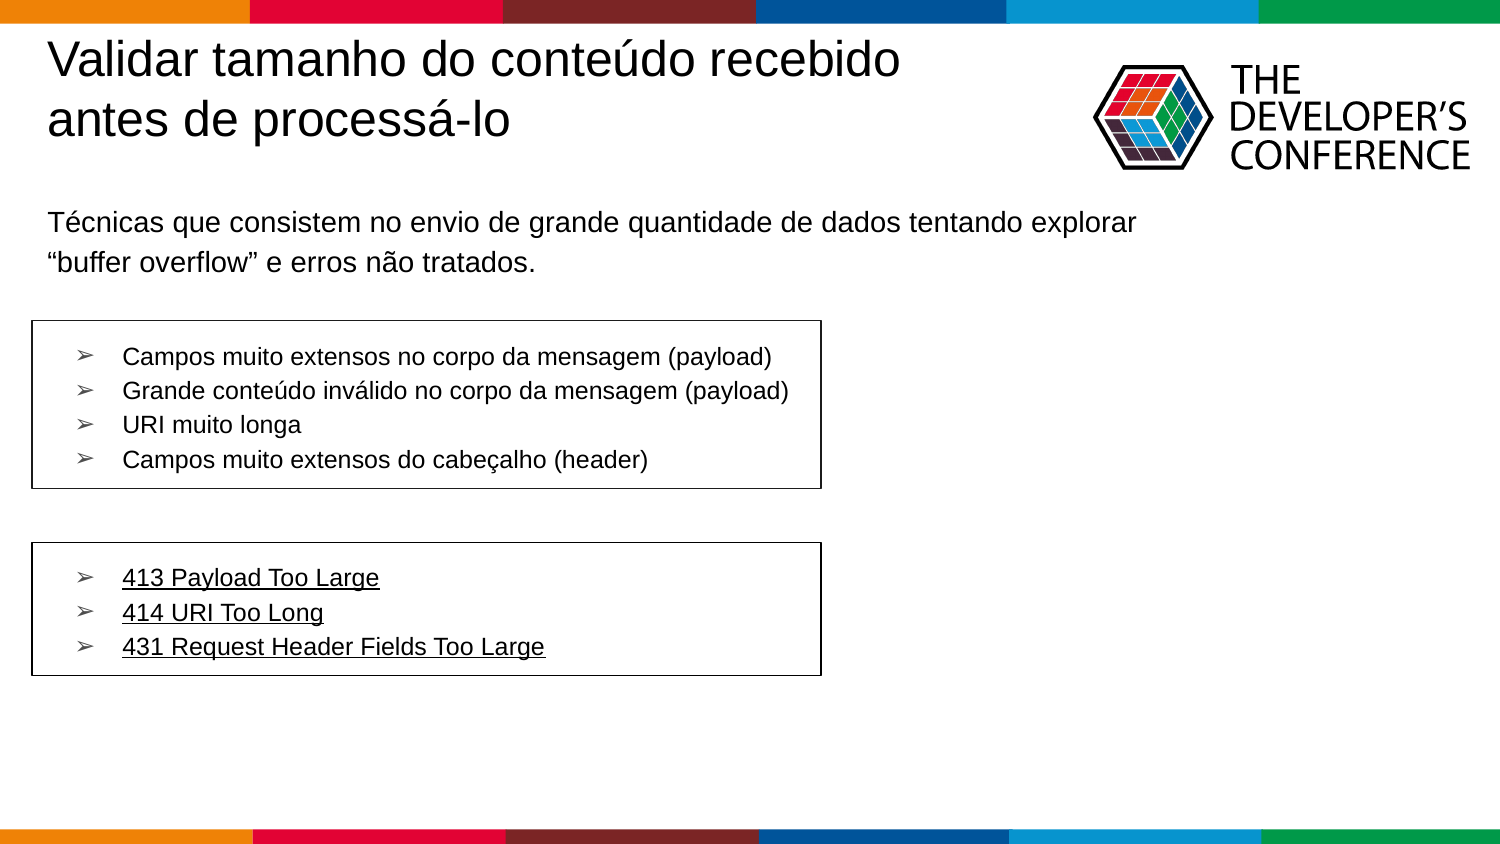

Validar tamanho do conteúdo recebido
antes de processá-lo

Técnicas que consistem no envio de grande quantidade de dados tentando explorar “buffer overflow” e erros não tratados.
Campos muito extensos no corpo da mensagem (payload)
Grande conteúdo inválido no corpo da mensagem (payload)
URI muito longa
Campos muito extensos do cabeçalho (header)
413 Payload Too Large
414 URI Too Long
431 Request Header Fields Too Large